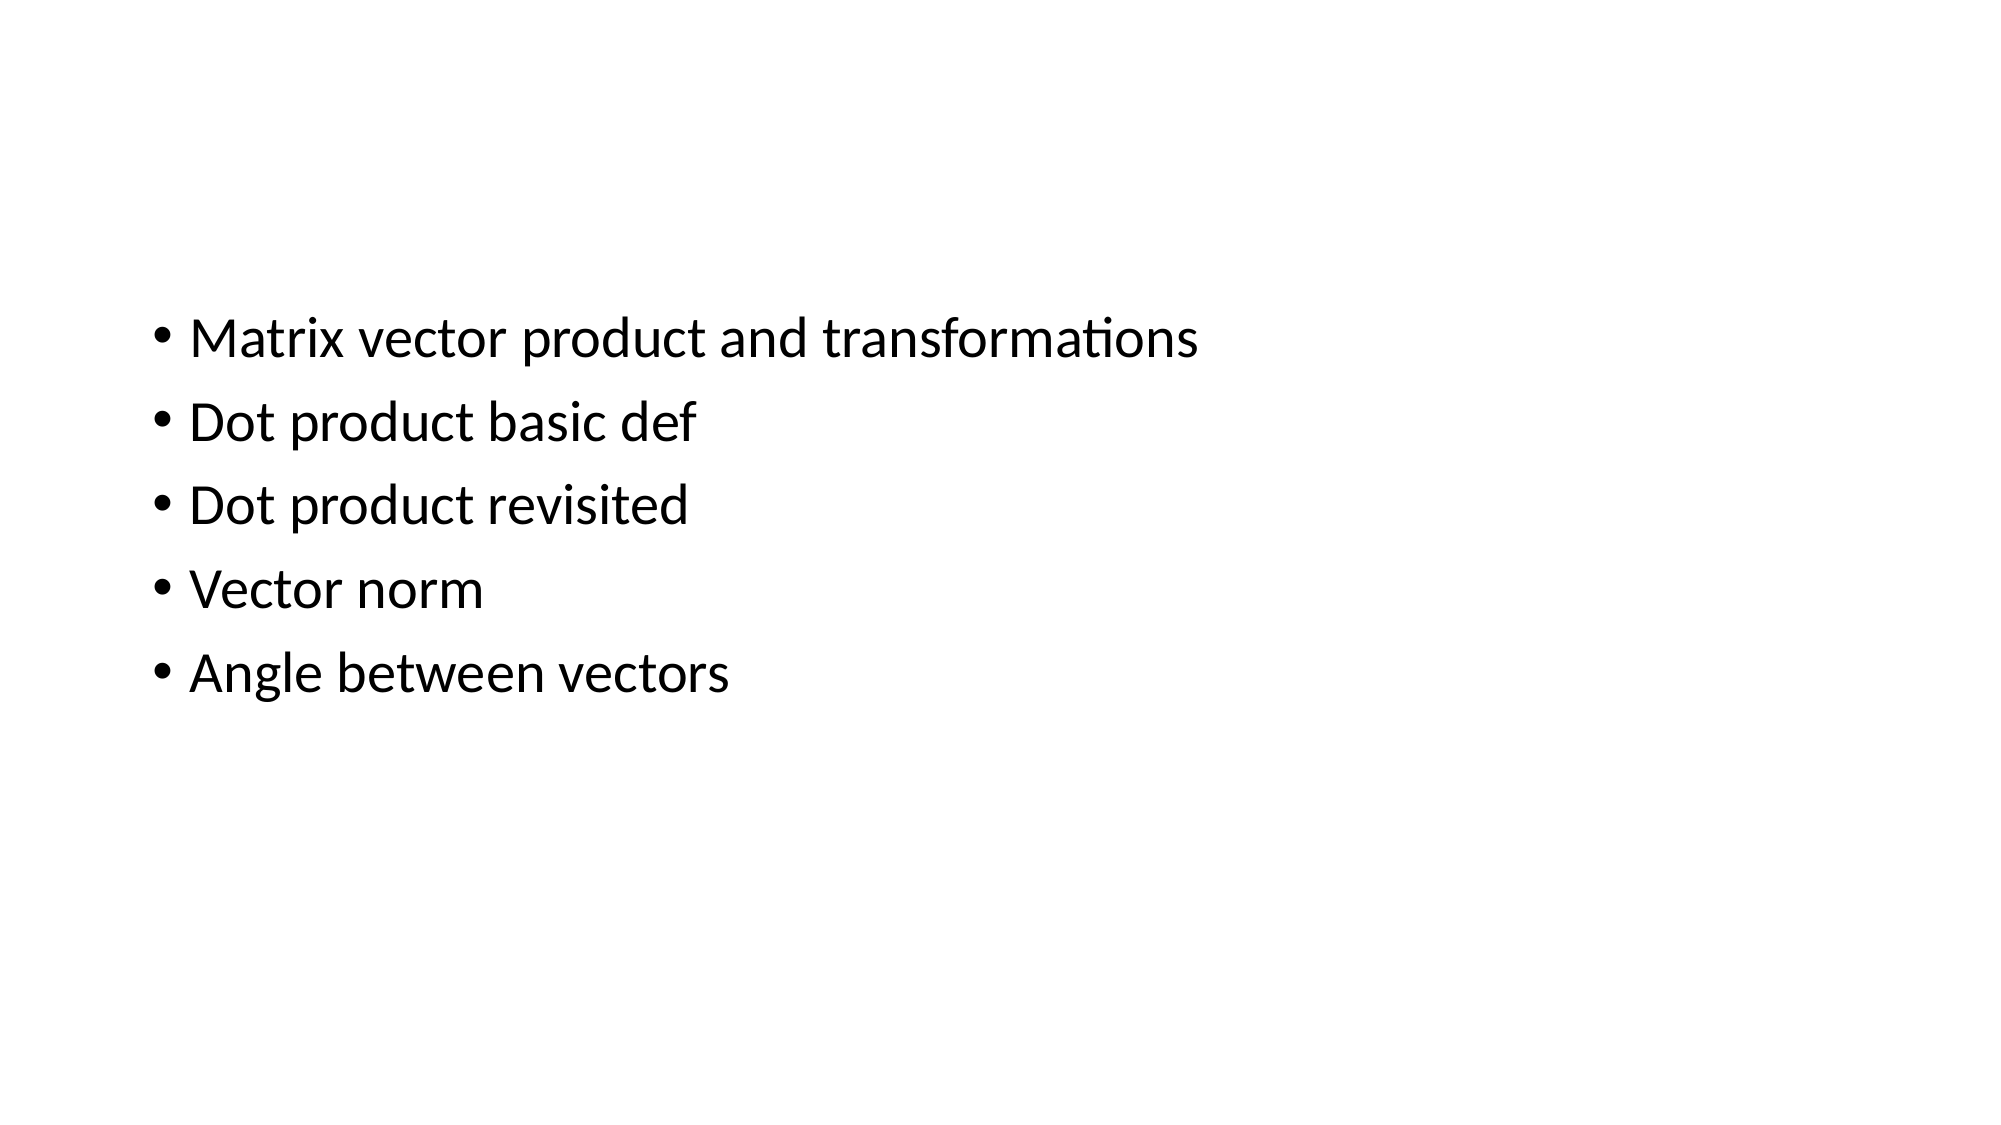

#
Matrix vector product and transformations
Dot product basic def
Dot product revisited
Vector norm
Angle between vectors